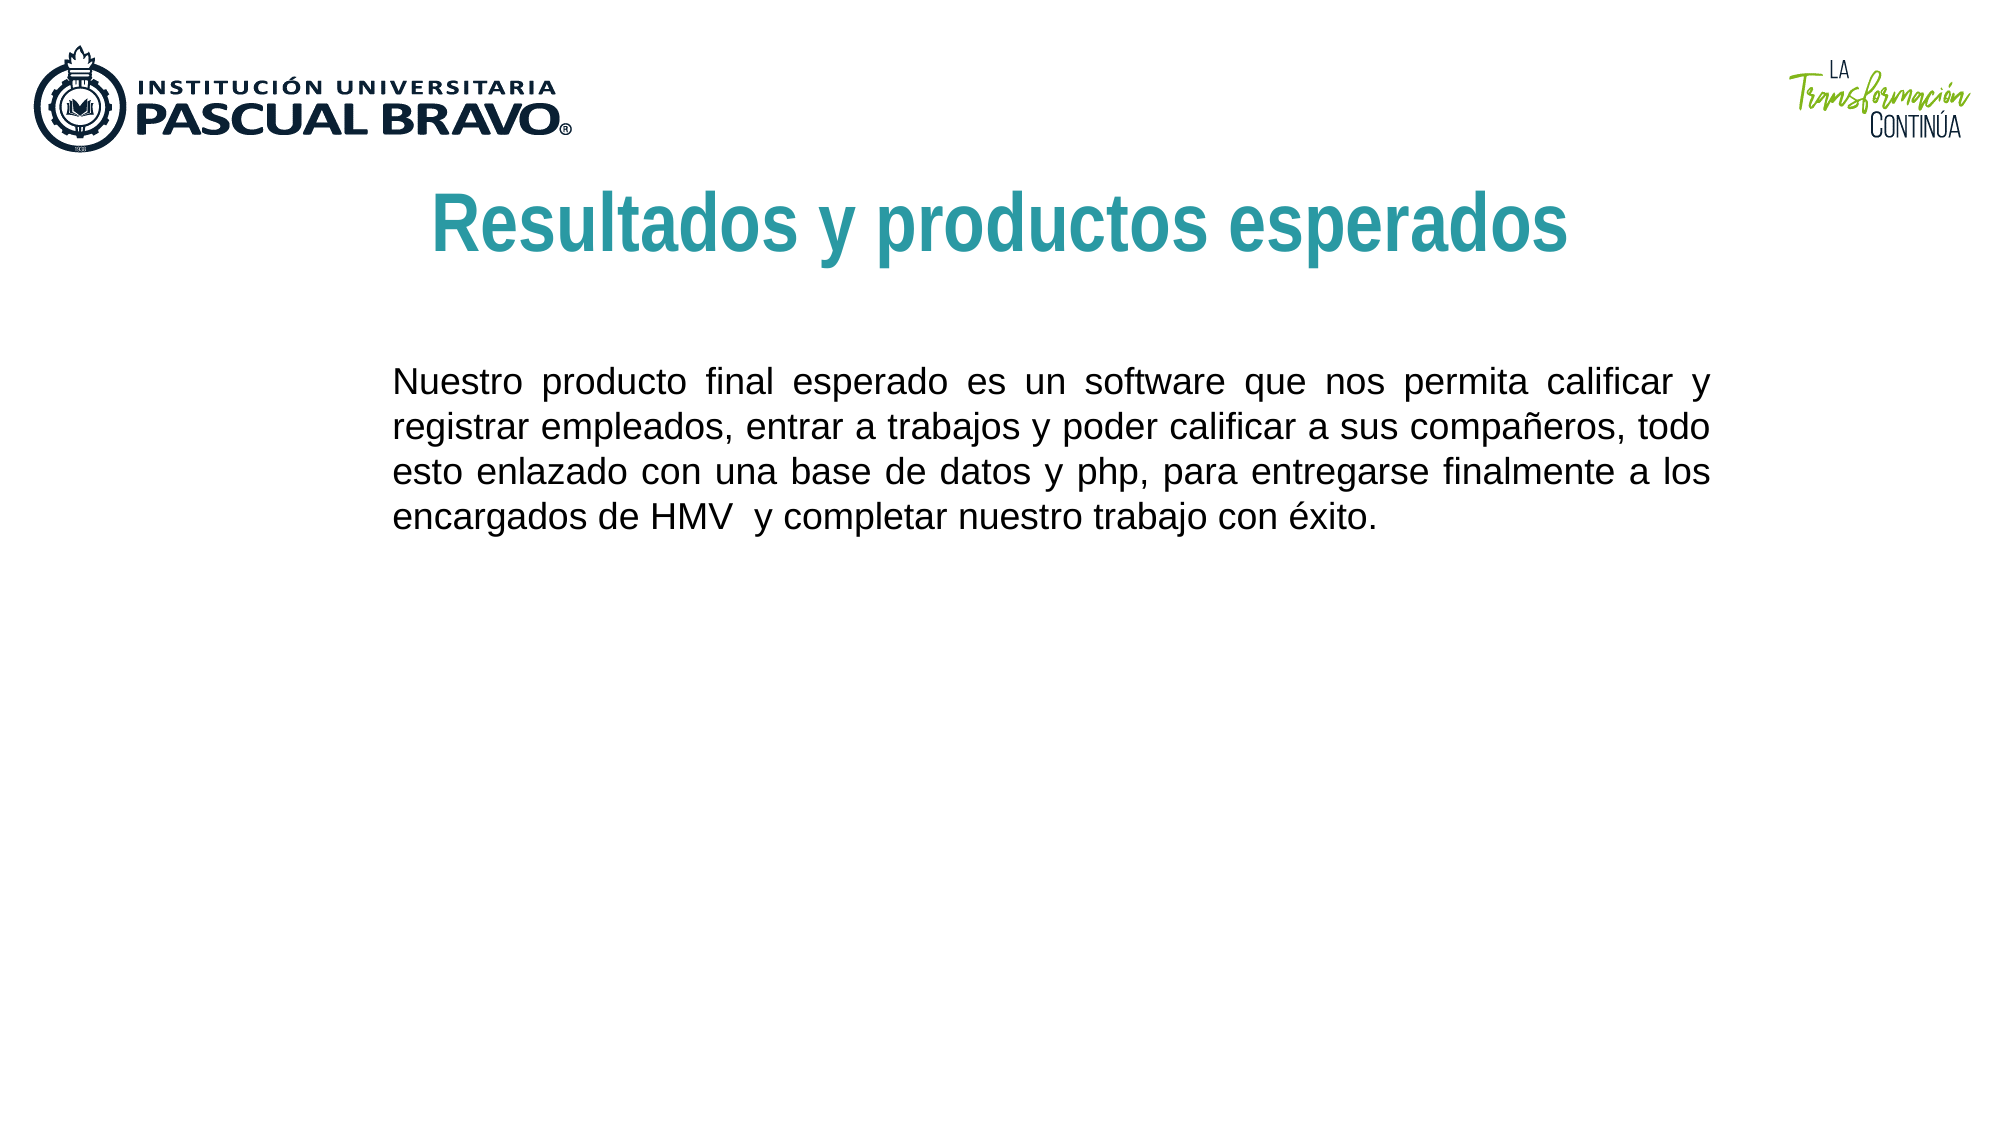

Resultados y productos esperados
Nuestro producto final esperado es un software que nos permita calificar y registrar empleados, entrar a trabajos y poder calificar a sus compañeros, todo esto enlazado con una base de datos y php, para entregarse finalmente a los encargados de HMV  y completar nuestro trabajo con éxito.